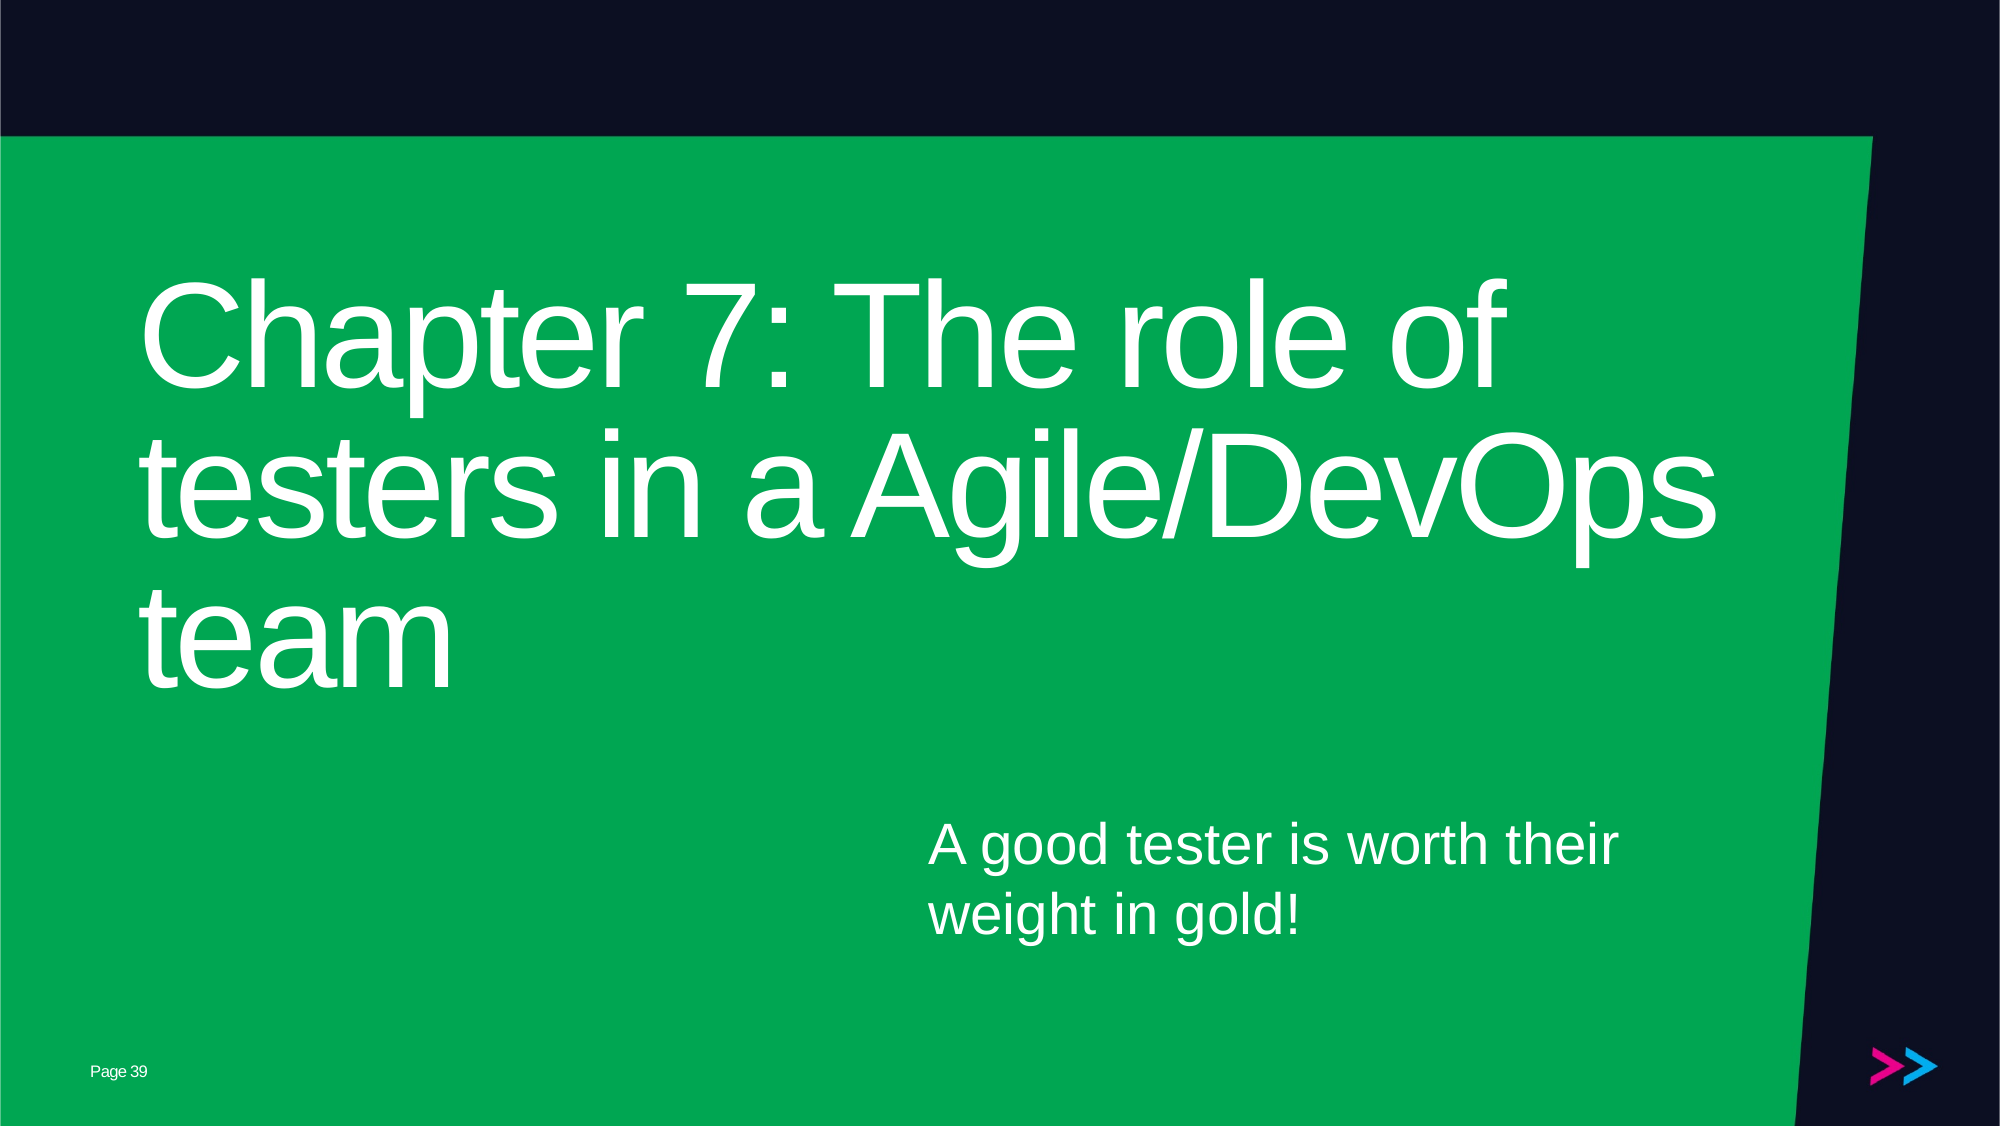

# Chapter 7: The role of testers in a Agile/DevOps team
A good tester is worth their weight in gold!
39